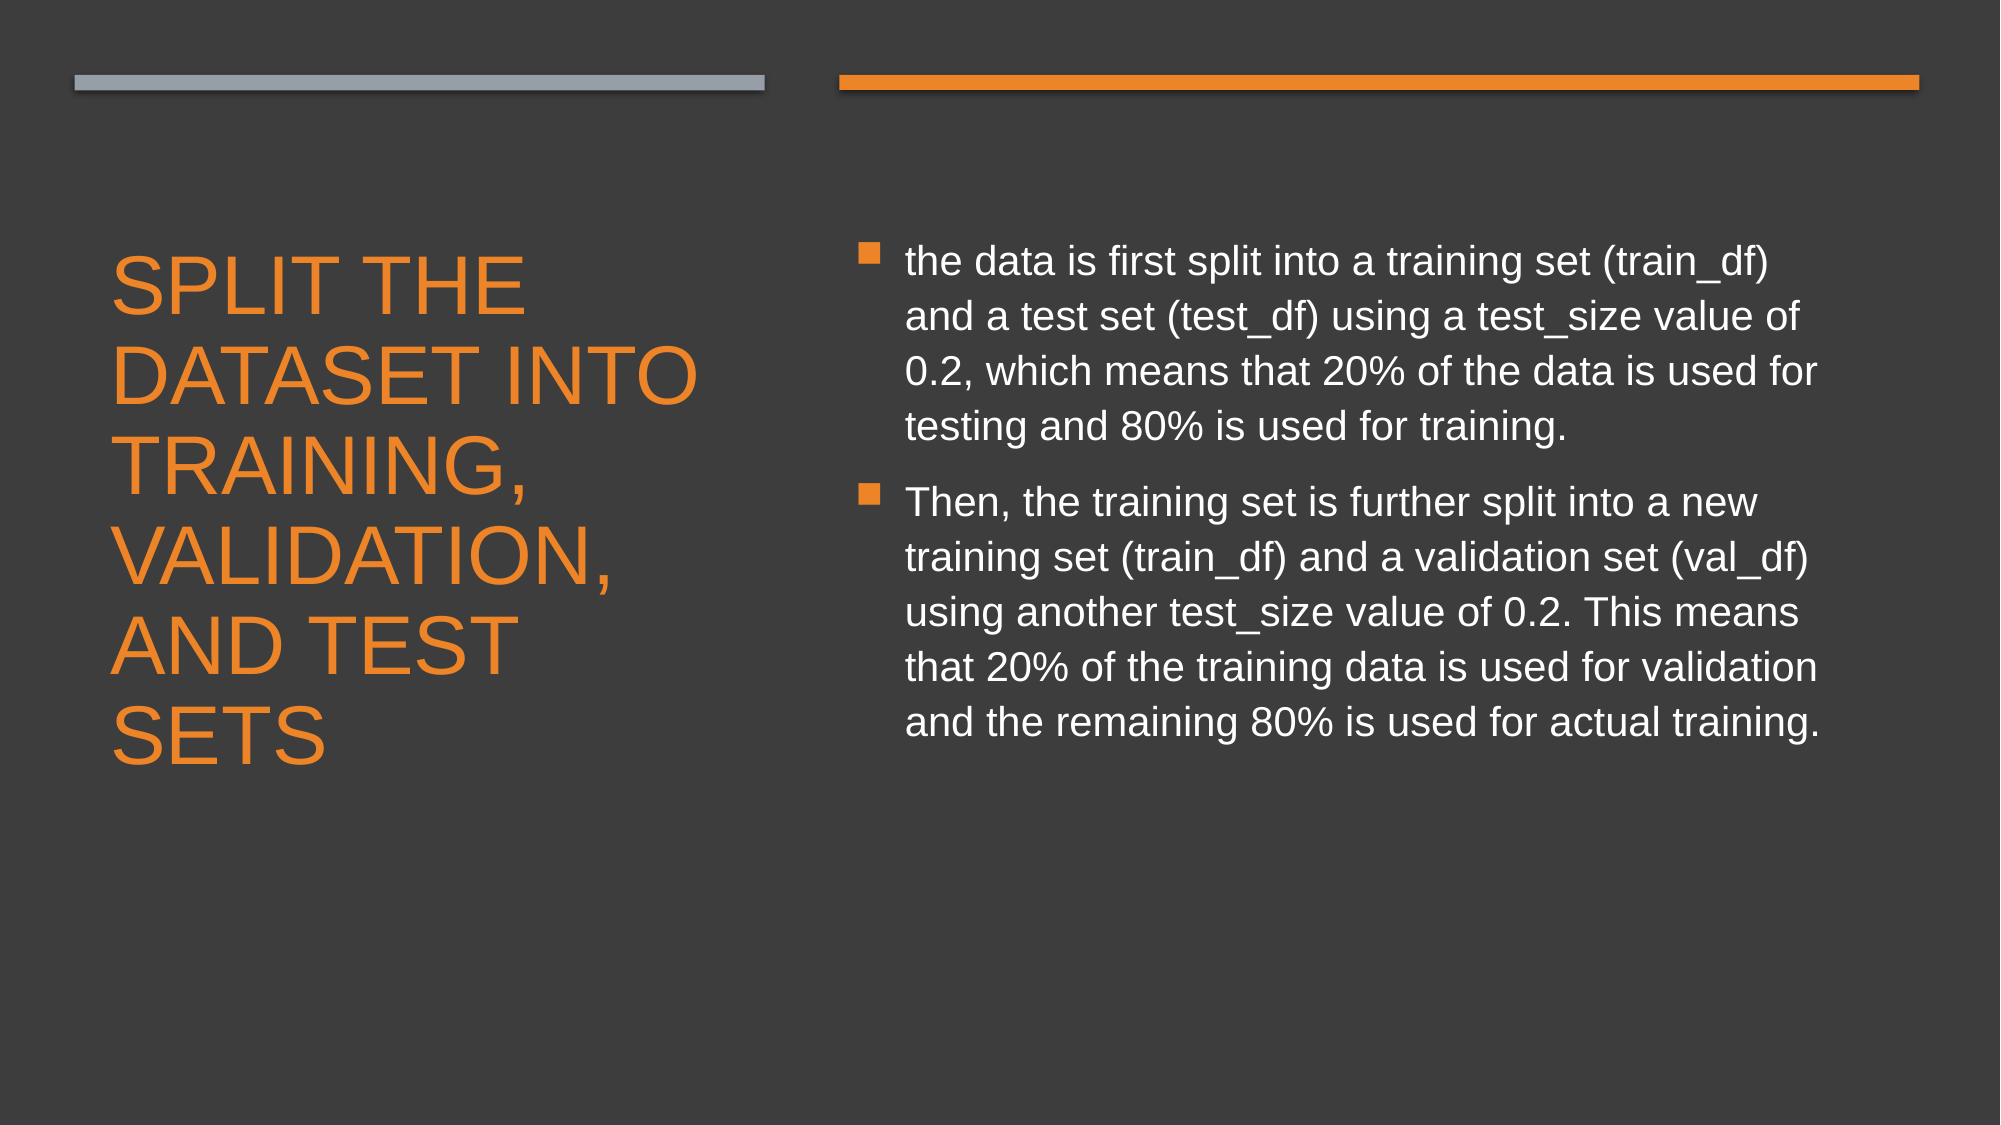

the data is first split into a training set (train_df) and a test set (test_df) using a test_size value of 0.2, which means that 20% of the data is used for testing and 80% is used for training.
Then, the training set is further split into a new training set (train_df) and a validation set (val_df) using another test_size value of 0.2. This means that 20% of the training data is used for validation and the remaining 80% is used for actual training.

# Split the dataset into training, validation, and test sets